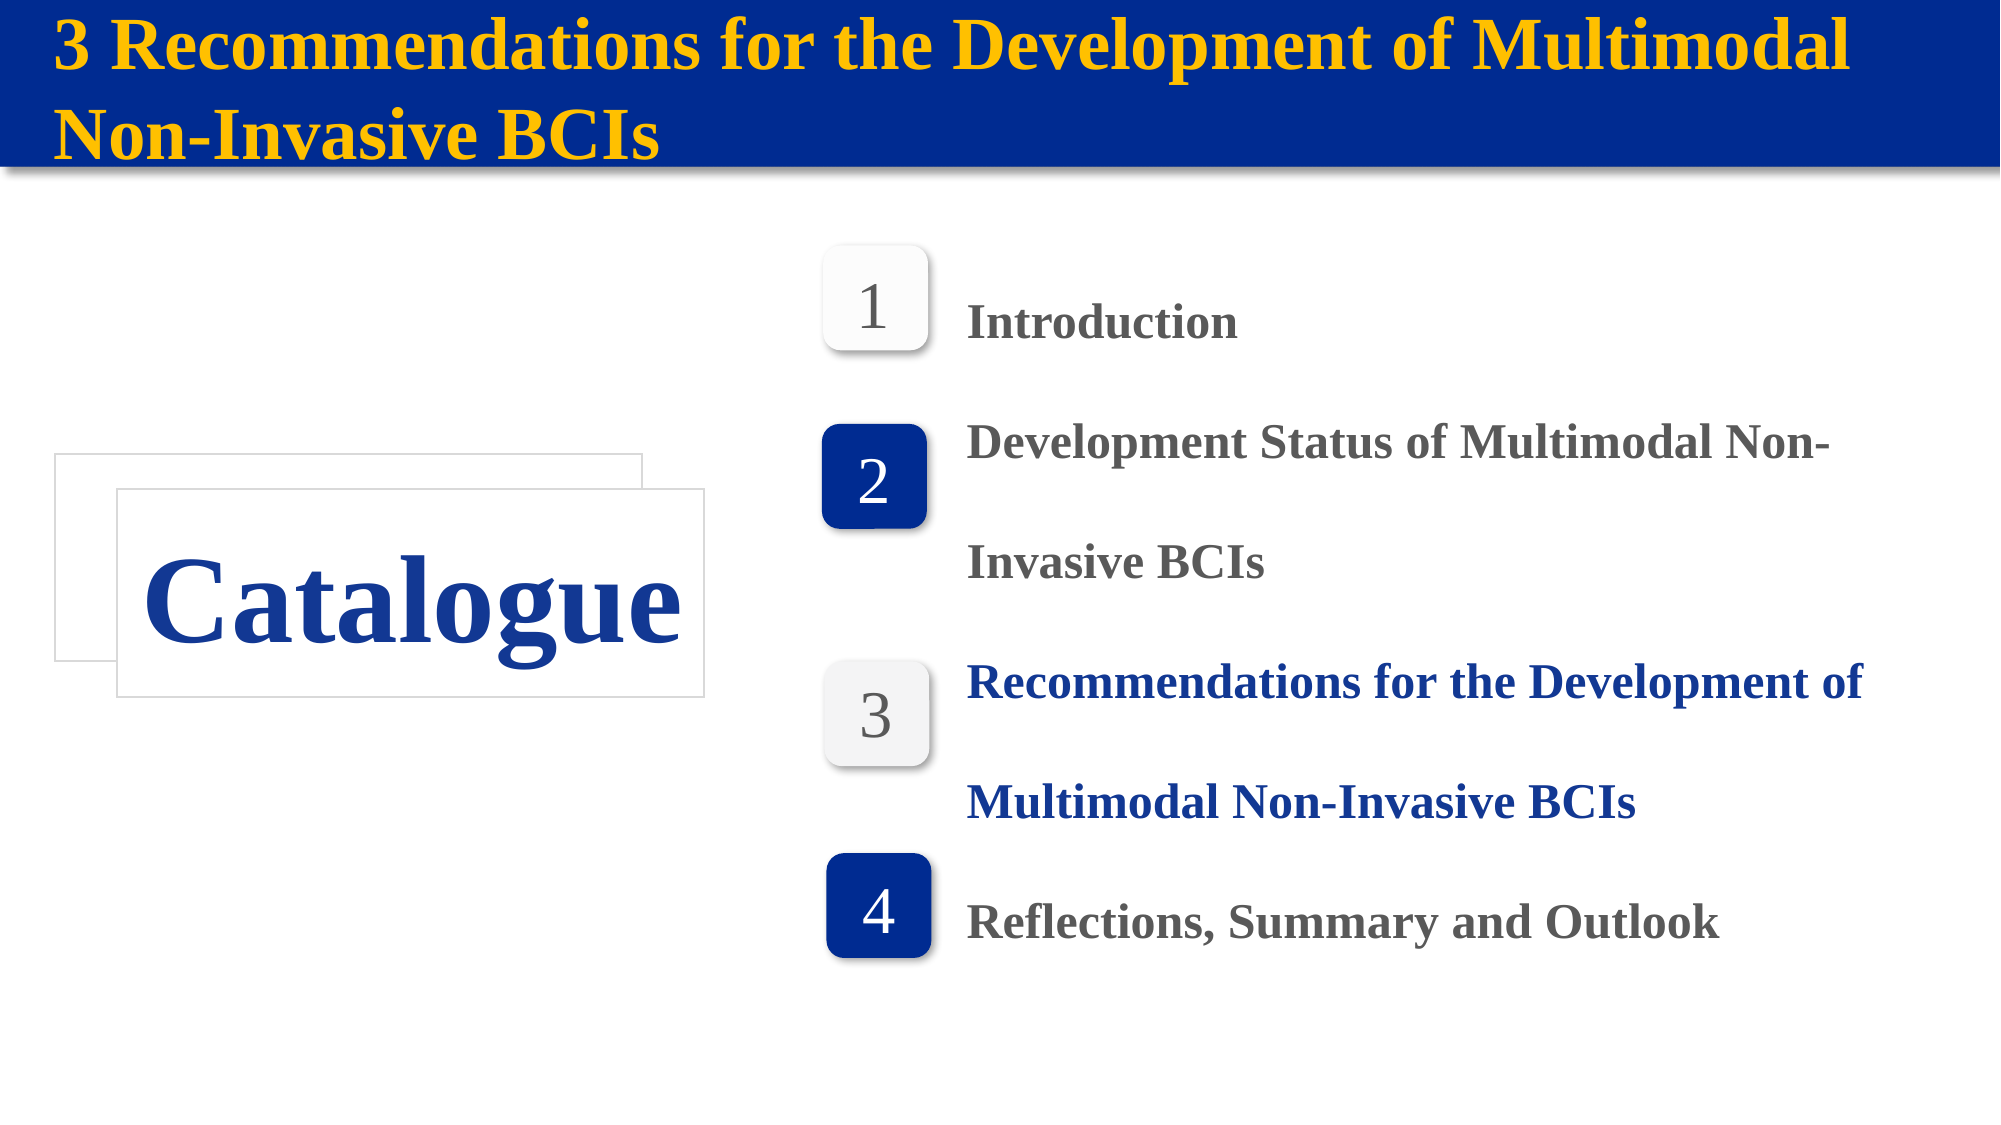

3 Recommendations for the Development of Multimodal Non-Invasive BCIs

Introduction
Development Status of Multimodal Non-Invasive BCIs
Recommendations for the Development of Multimodal Non-Invasive BCIs
Reflections, Summary and Outlook
  1

  2

Catalogue

  3

  4
28